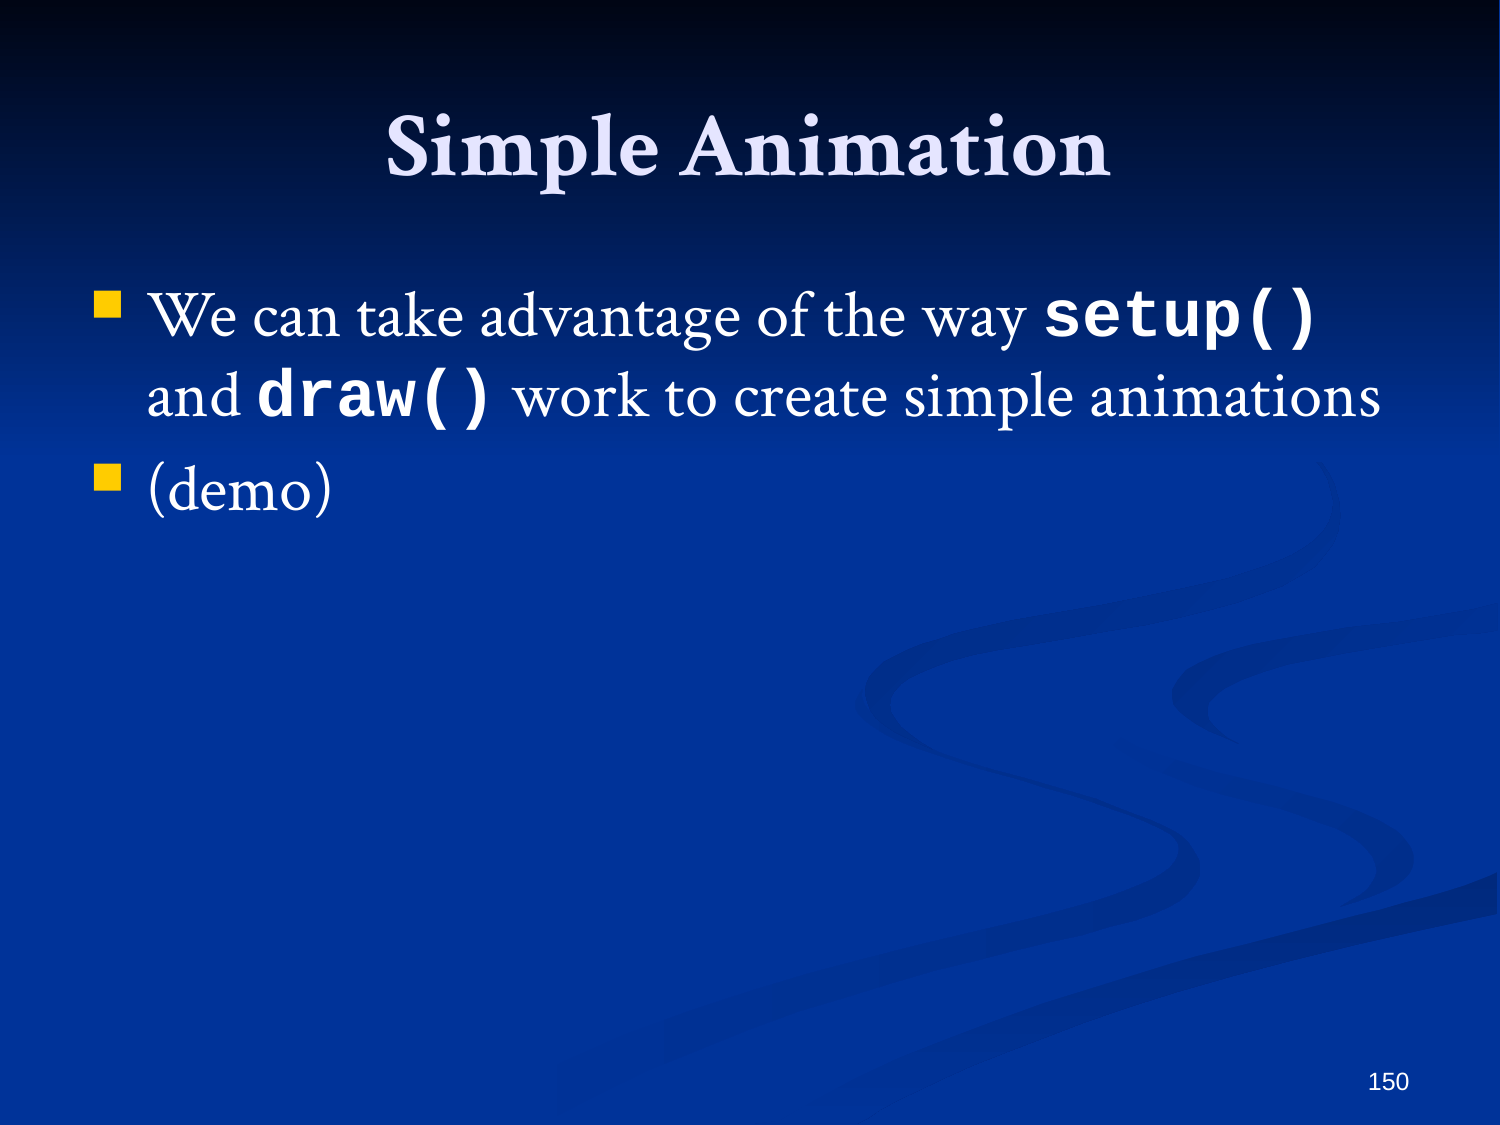

# Simple Animation
We can take advantage of the way setup() and draw() work to create simple animations
(demo)
150